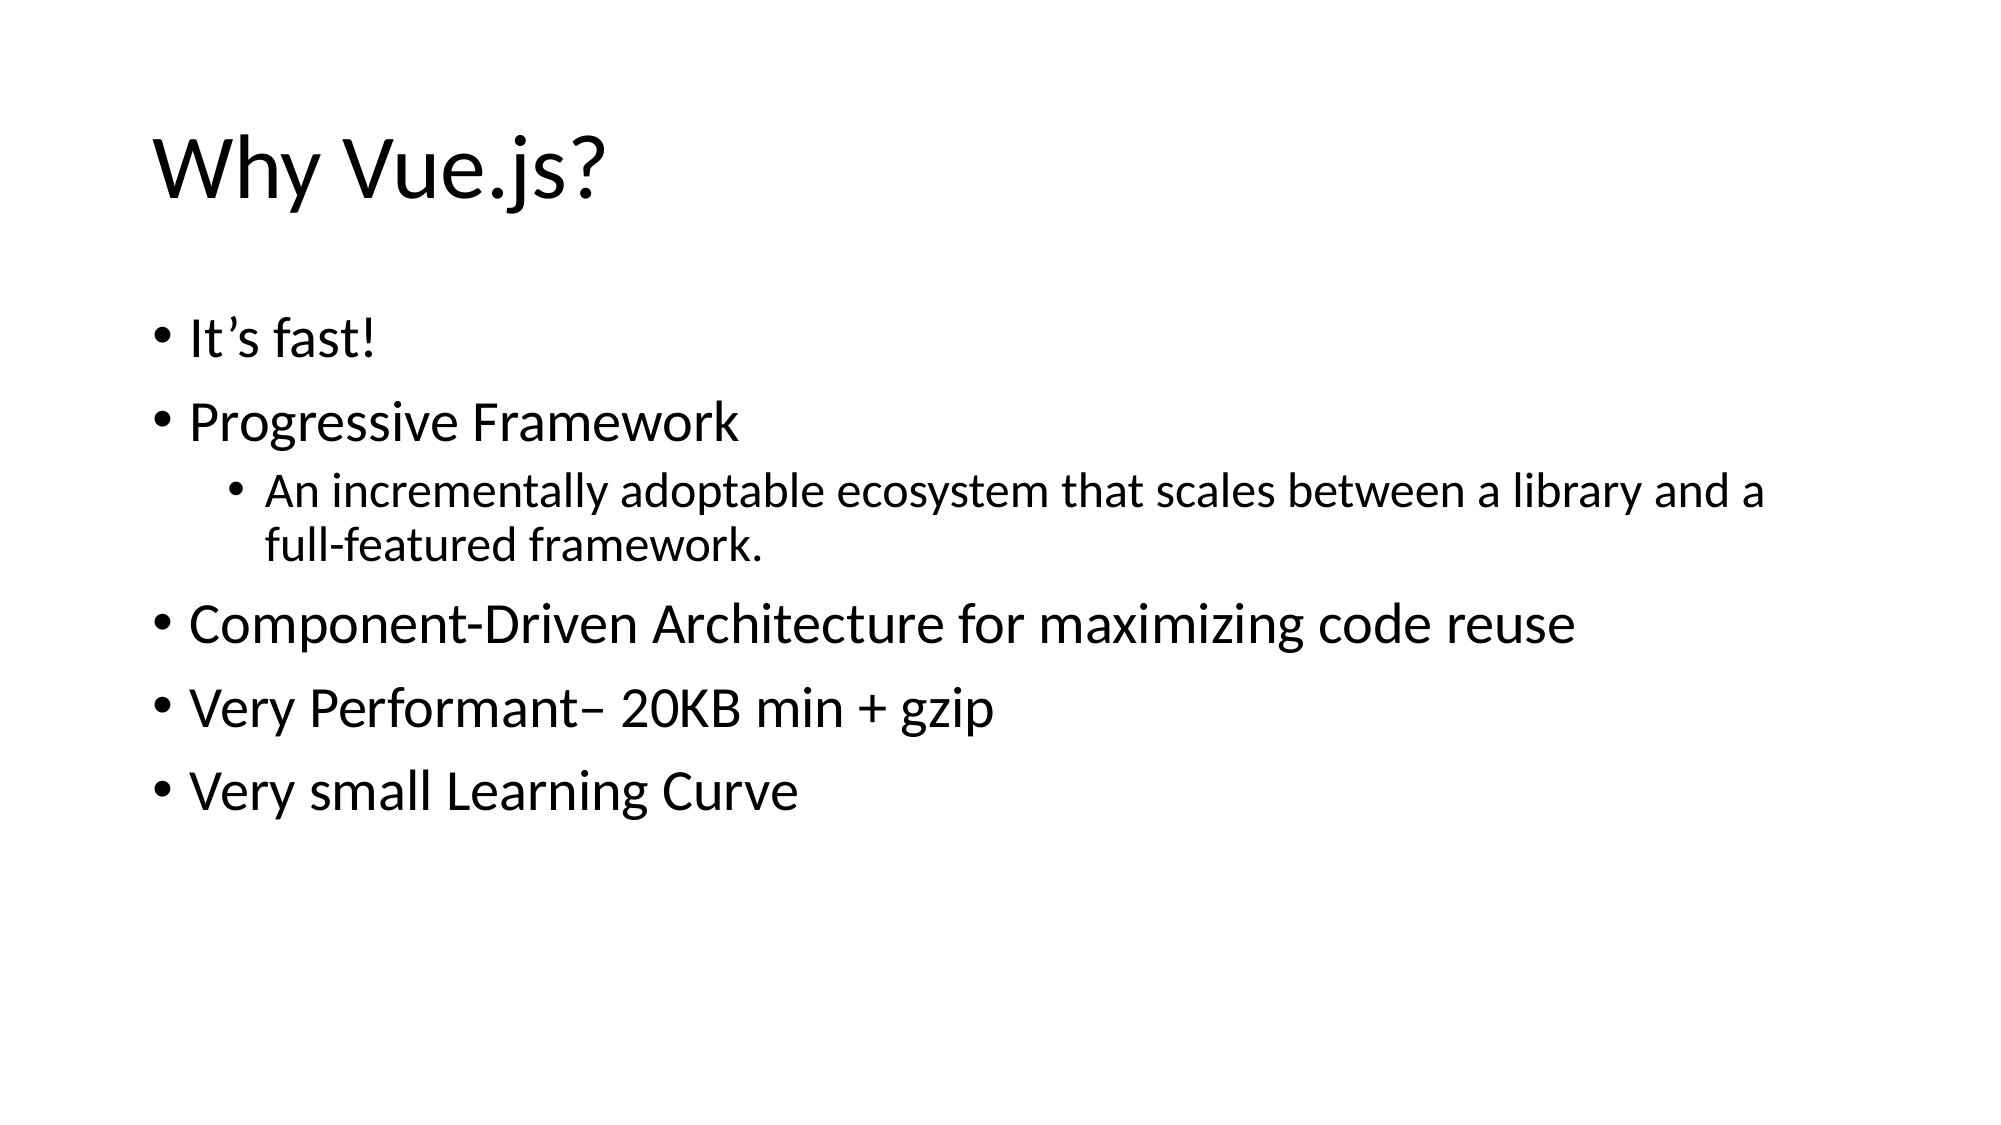

# Why Vue.js?
It’s fast!
Progressive Framework
An incrementally adoptable ecosystem that scales between a library and a full-featured framework.
Component-Driven Architecture for maximizing code reuse
Very Performant– 20KB min + gzip
Very small Learning Curve